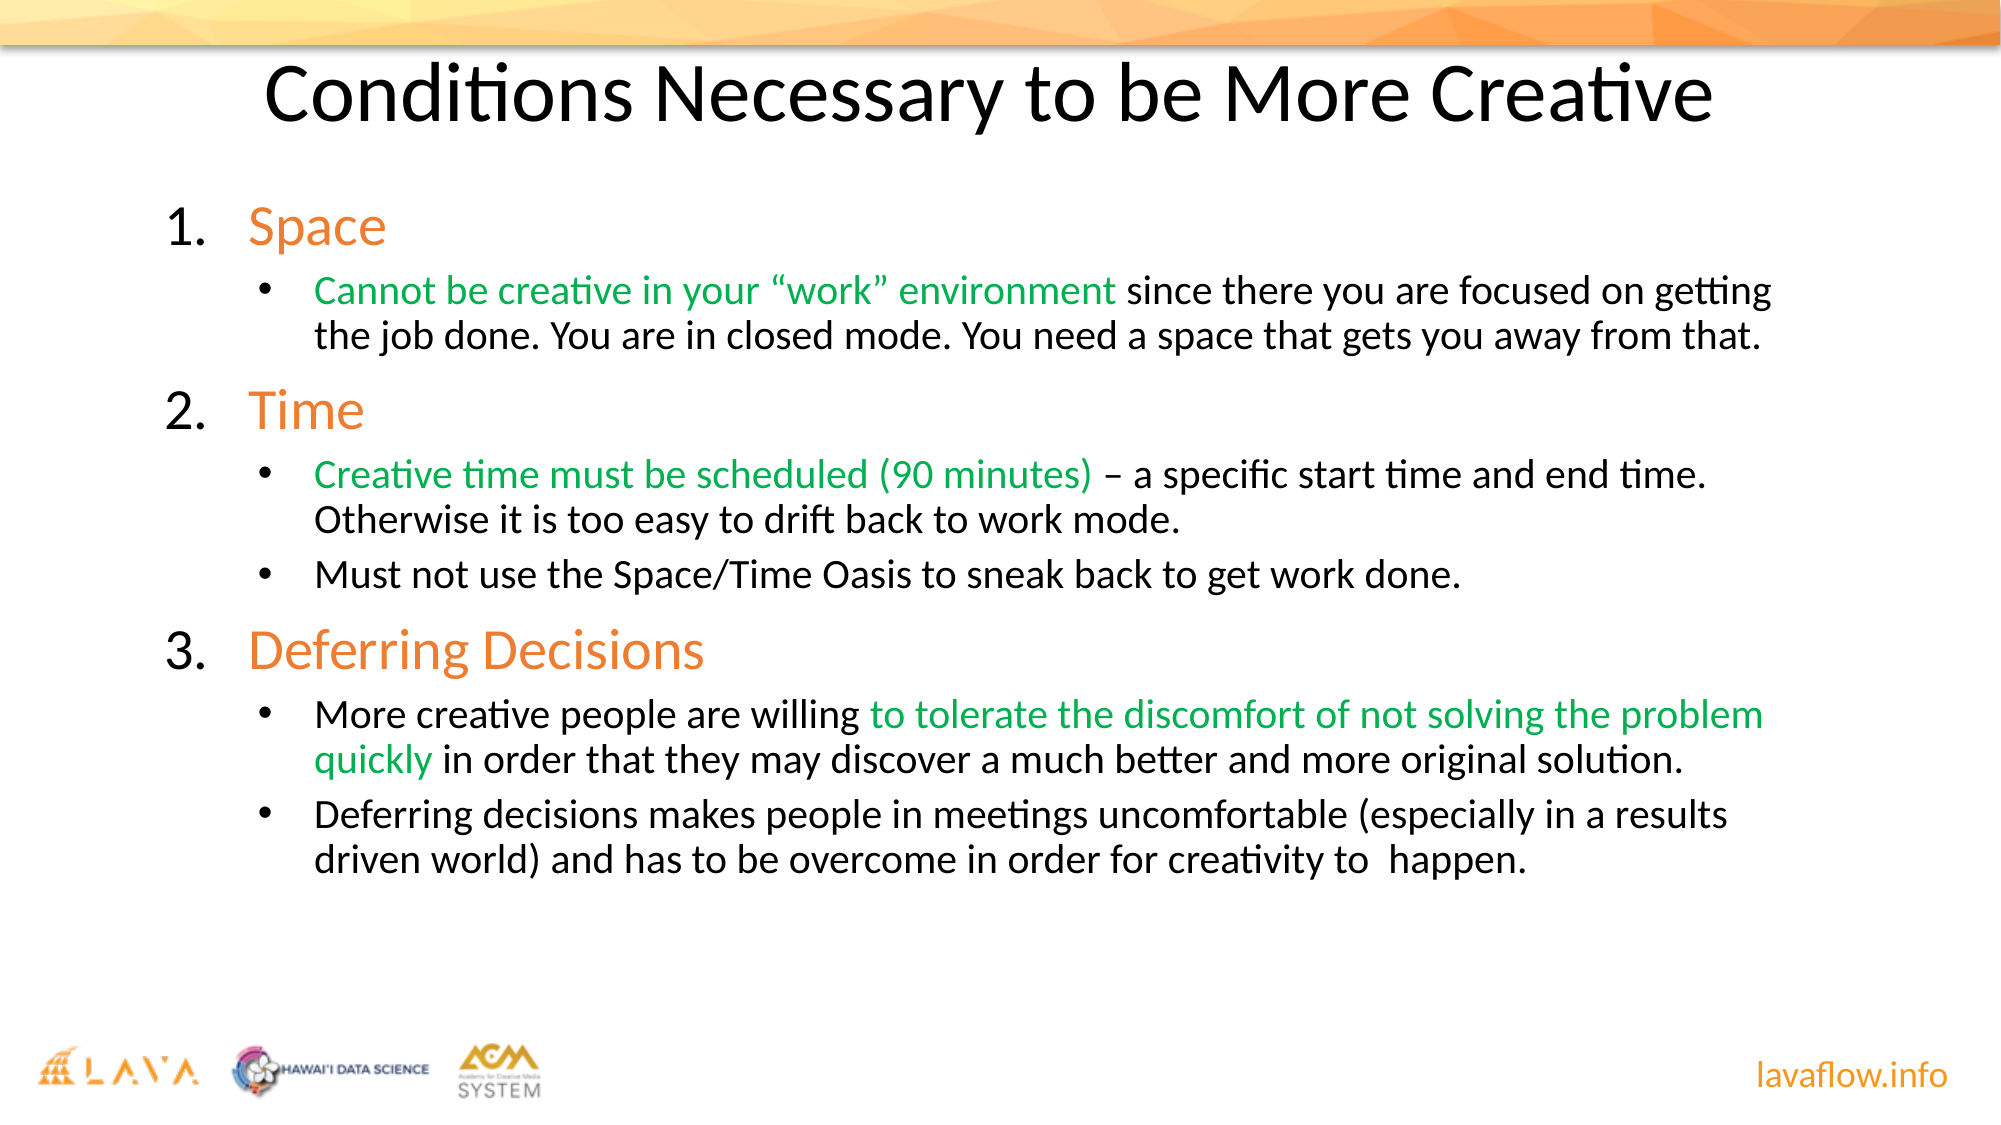

# Conditions Necessary to be More Creative
Space
Cannot be creative in your “work” environment since there you are focused on getting the job done. You are in closed mode. You need a space that gets you away from that.
Time
Creative time must be scheduled (90 minutes) – a specific start time and end time. Otherwise it is too easy to drift back to work mode.
Must not use the Space/Time Oasis to sneak back to get work done.
Deferring Decisions
More creative people are willing to tolerate the discomfort of not solving the problem quickly in order that they may discover a much better and more original solution.
Deferring decisions makes people in meetings uncomfortable (especially in a results driven world) and has to be overcome in order for creativity to  happen.